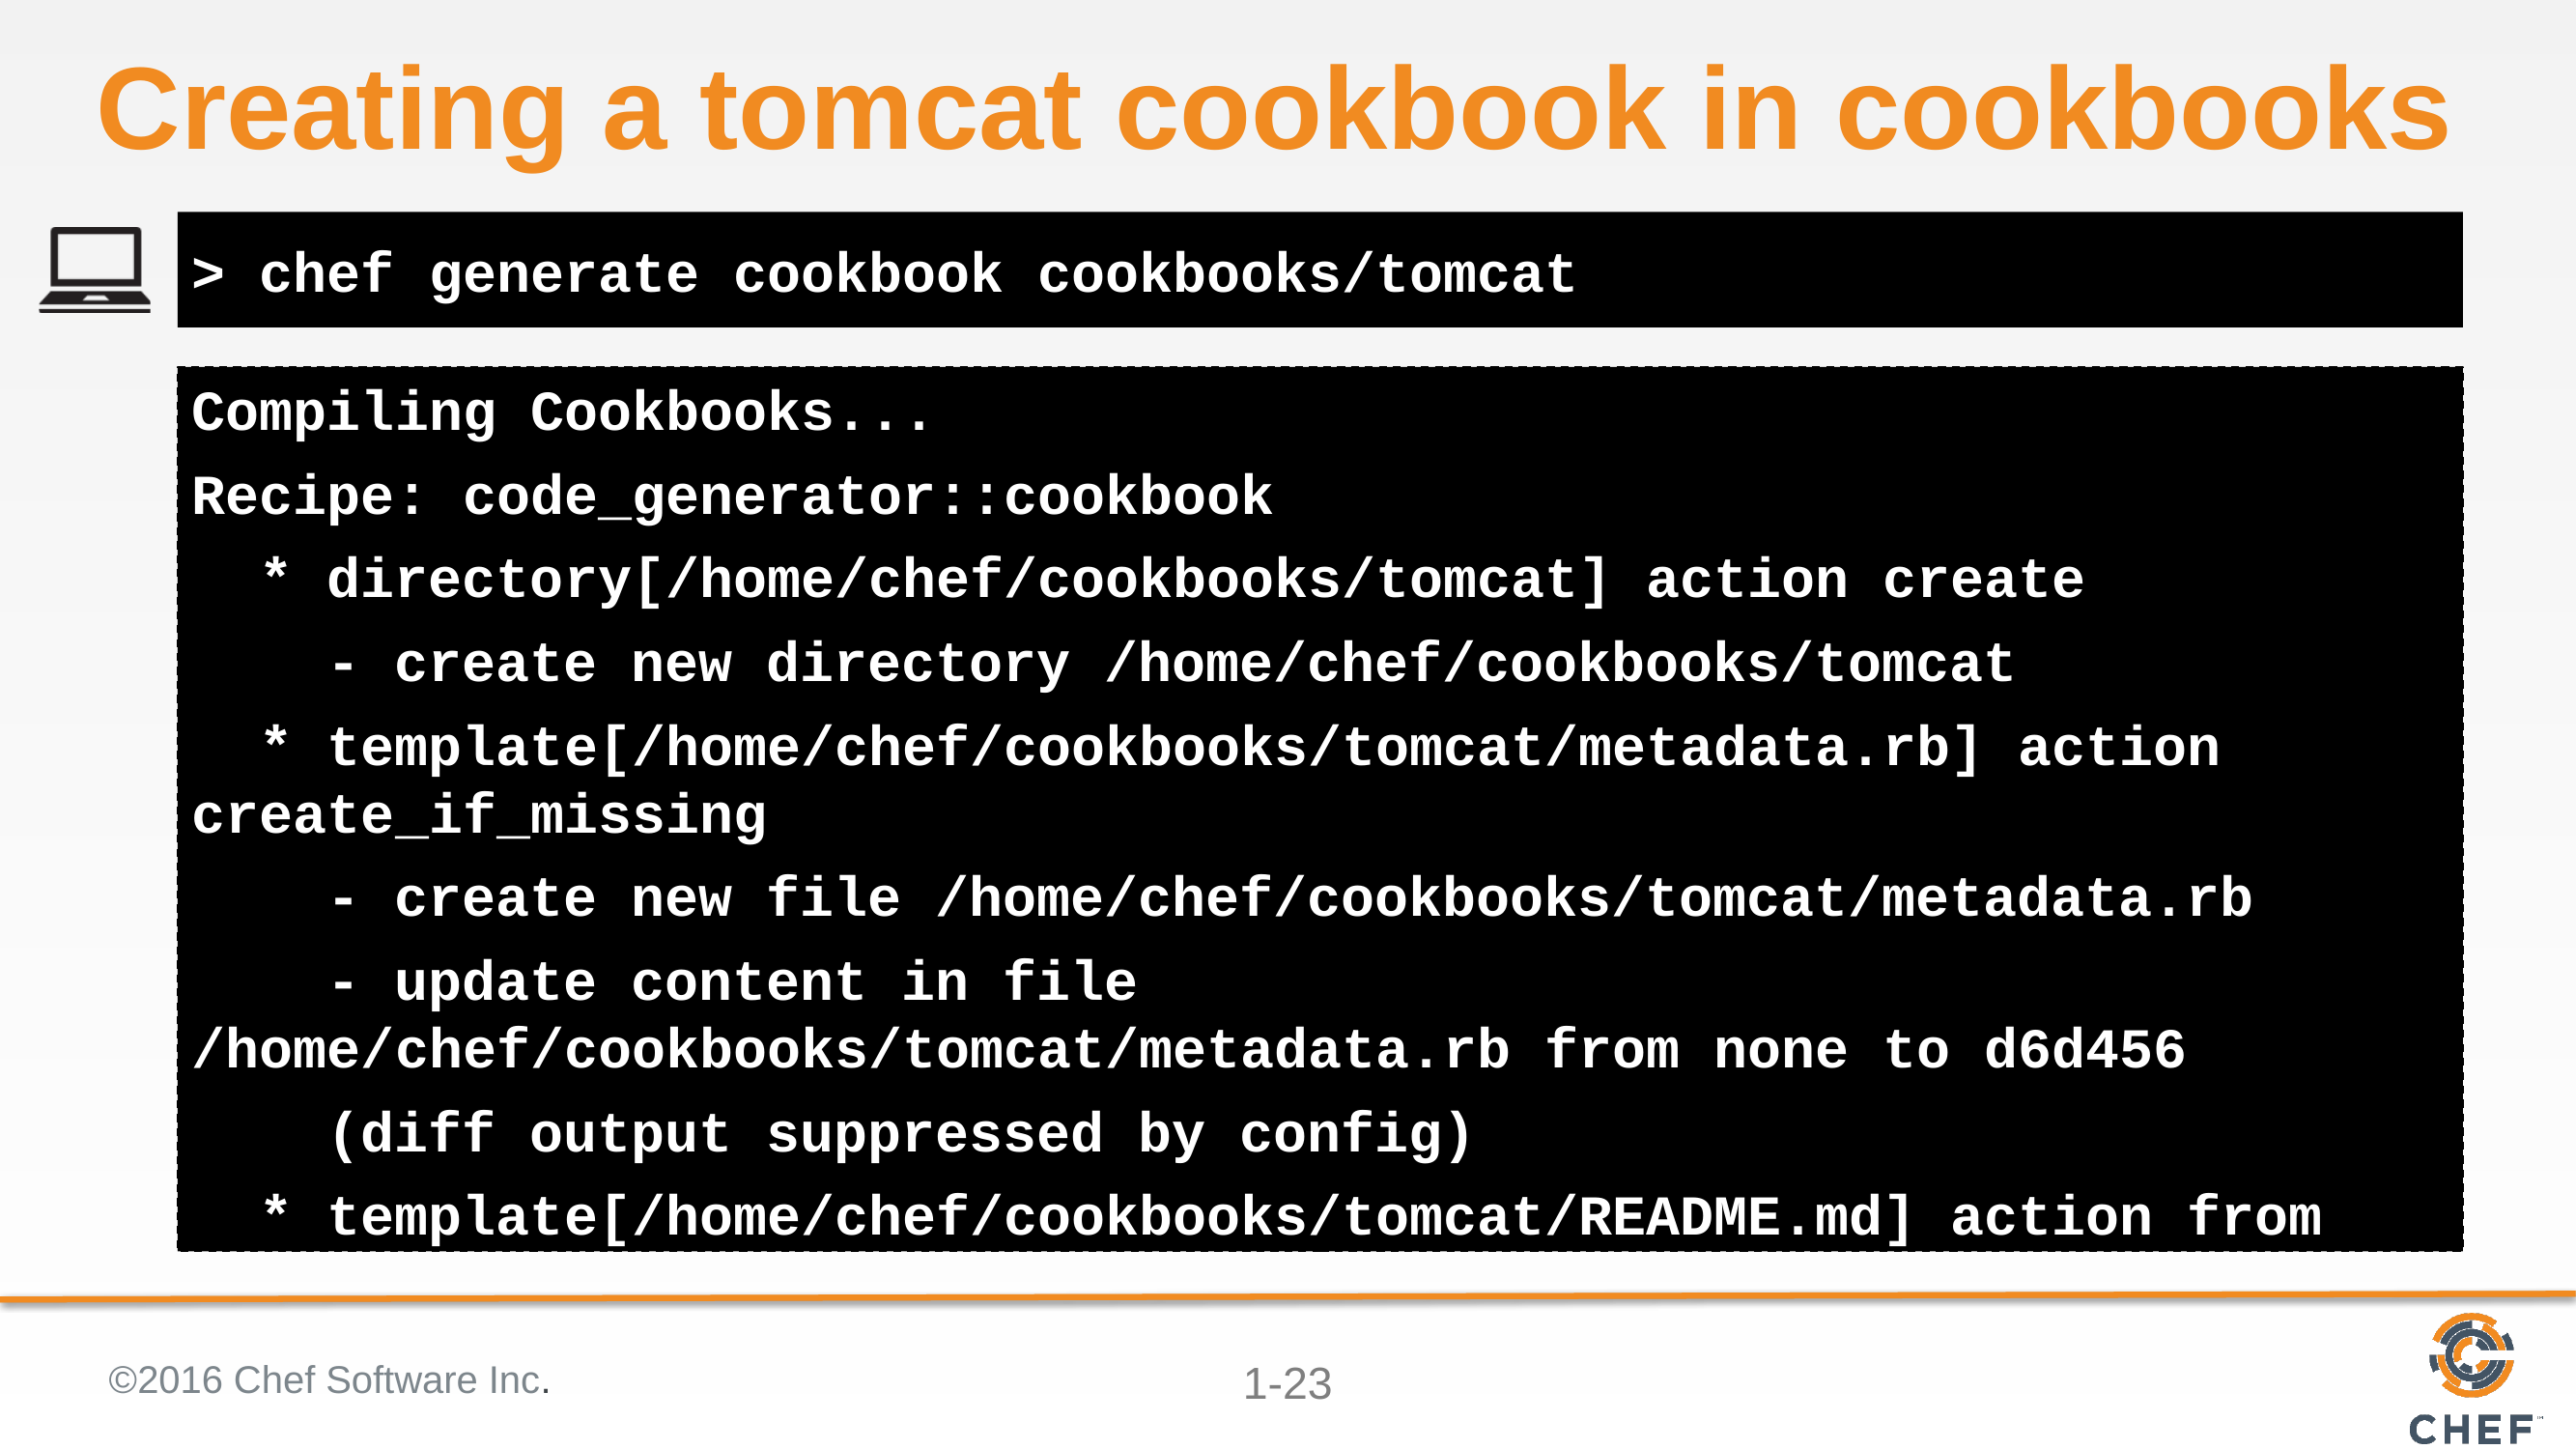

# Creating a tomcat cookbook in cookbooks
> chef generate cookbook cookbooks/tomcat
Compiling Cookbooks...
Recipe: code_generator::cookbook
  * directory[/home/chef/cookbooks/tomcat] action create
    - create new directory /home/chef/cookbooks/tomcat
  * template[/home/chef/cookbooks/tomcat/metadata.rb] action create_if_missing
    - create new file /home/chef/cookbooks/tomcat/metadata.rb
    - update content in file /home/chef/cookbooks/tomcat/metadata.rb from none to d6d456
    (diff output suppressed by config)
  * template[/home/chef/cookbooks/tomcat/README.md] action from